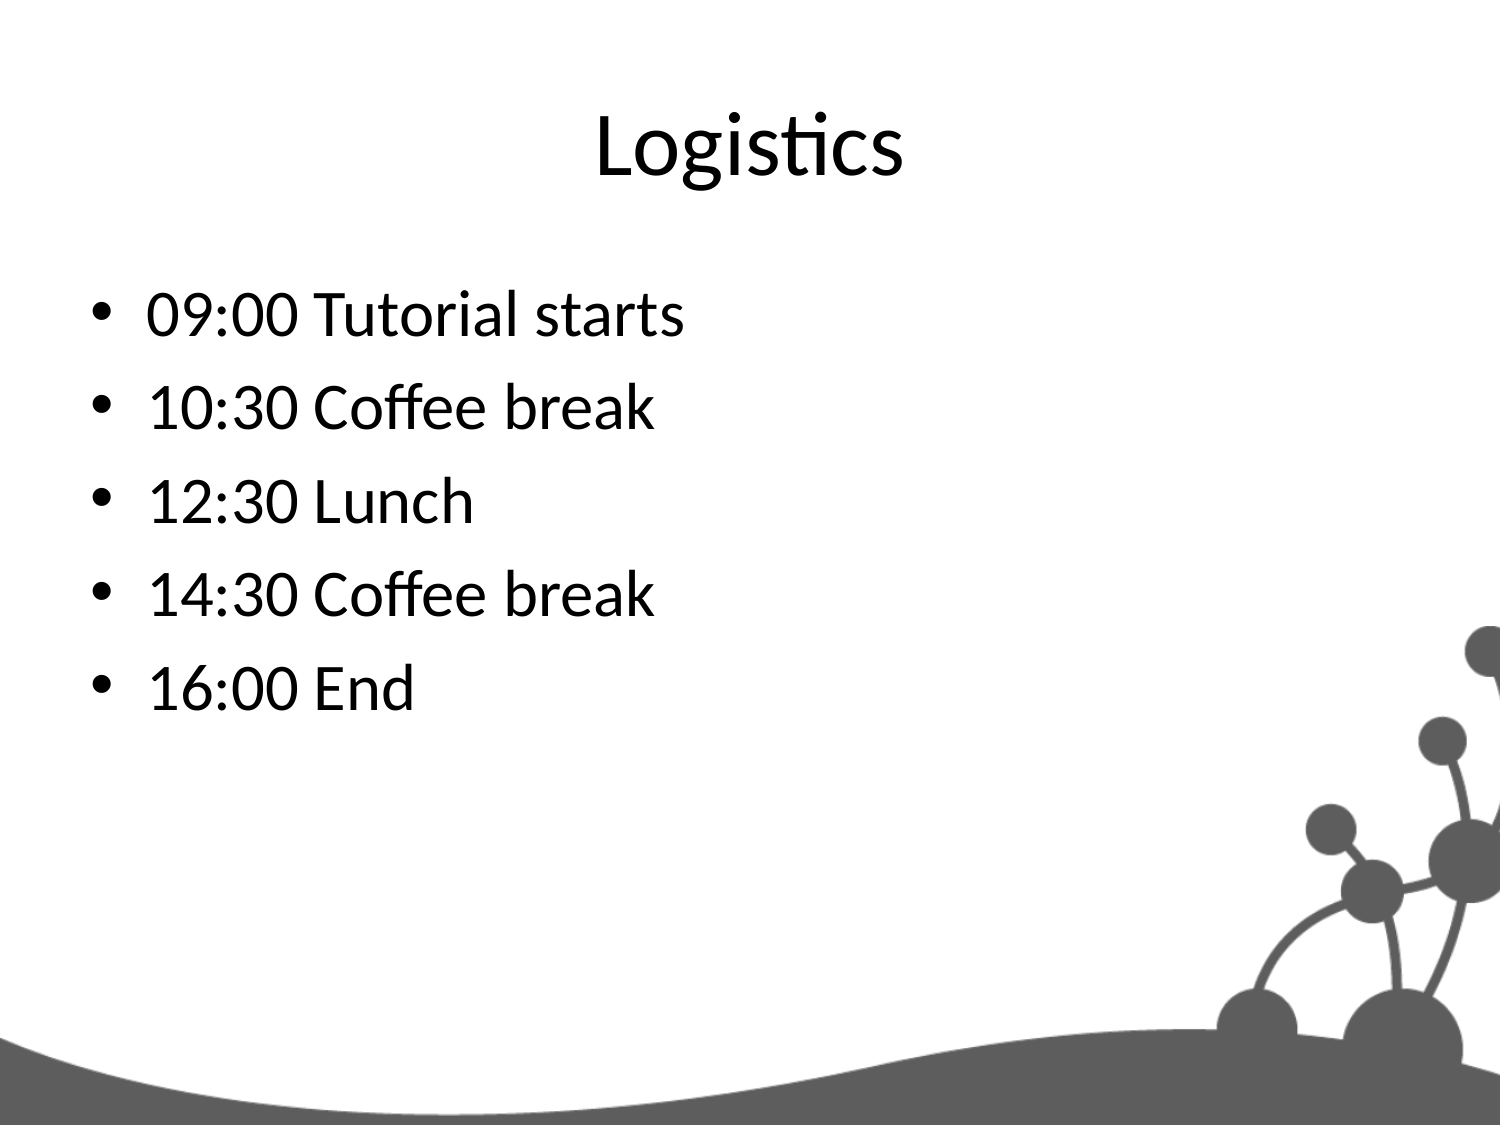

# Logistics
09:00 Tutorial starts
10:30 Coffee break
12:30 Lunch
14:30 Coffee break
16:00 End